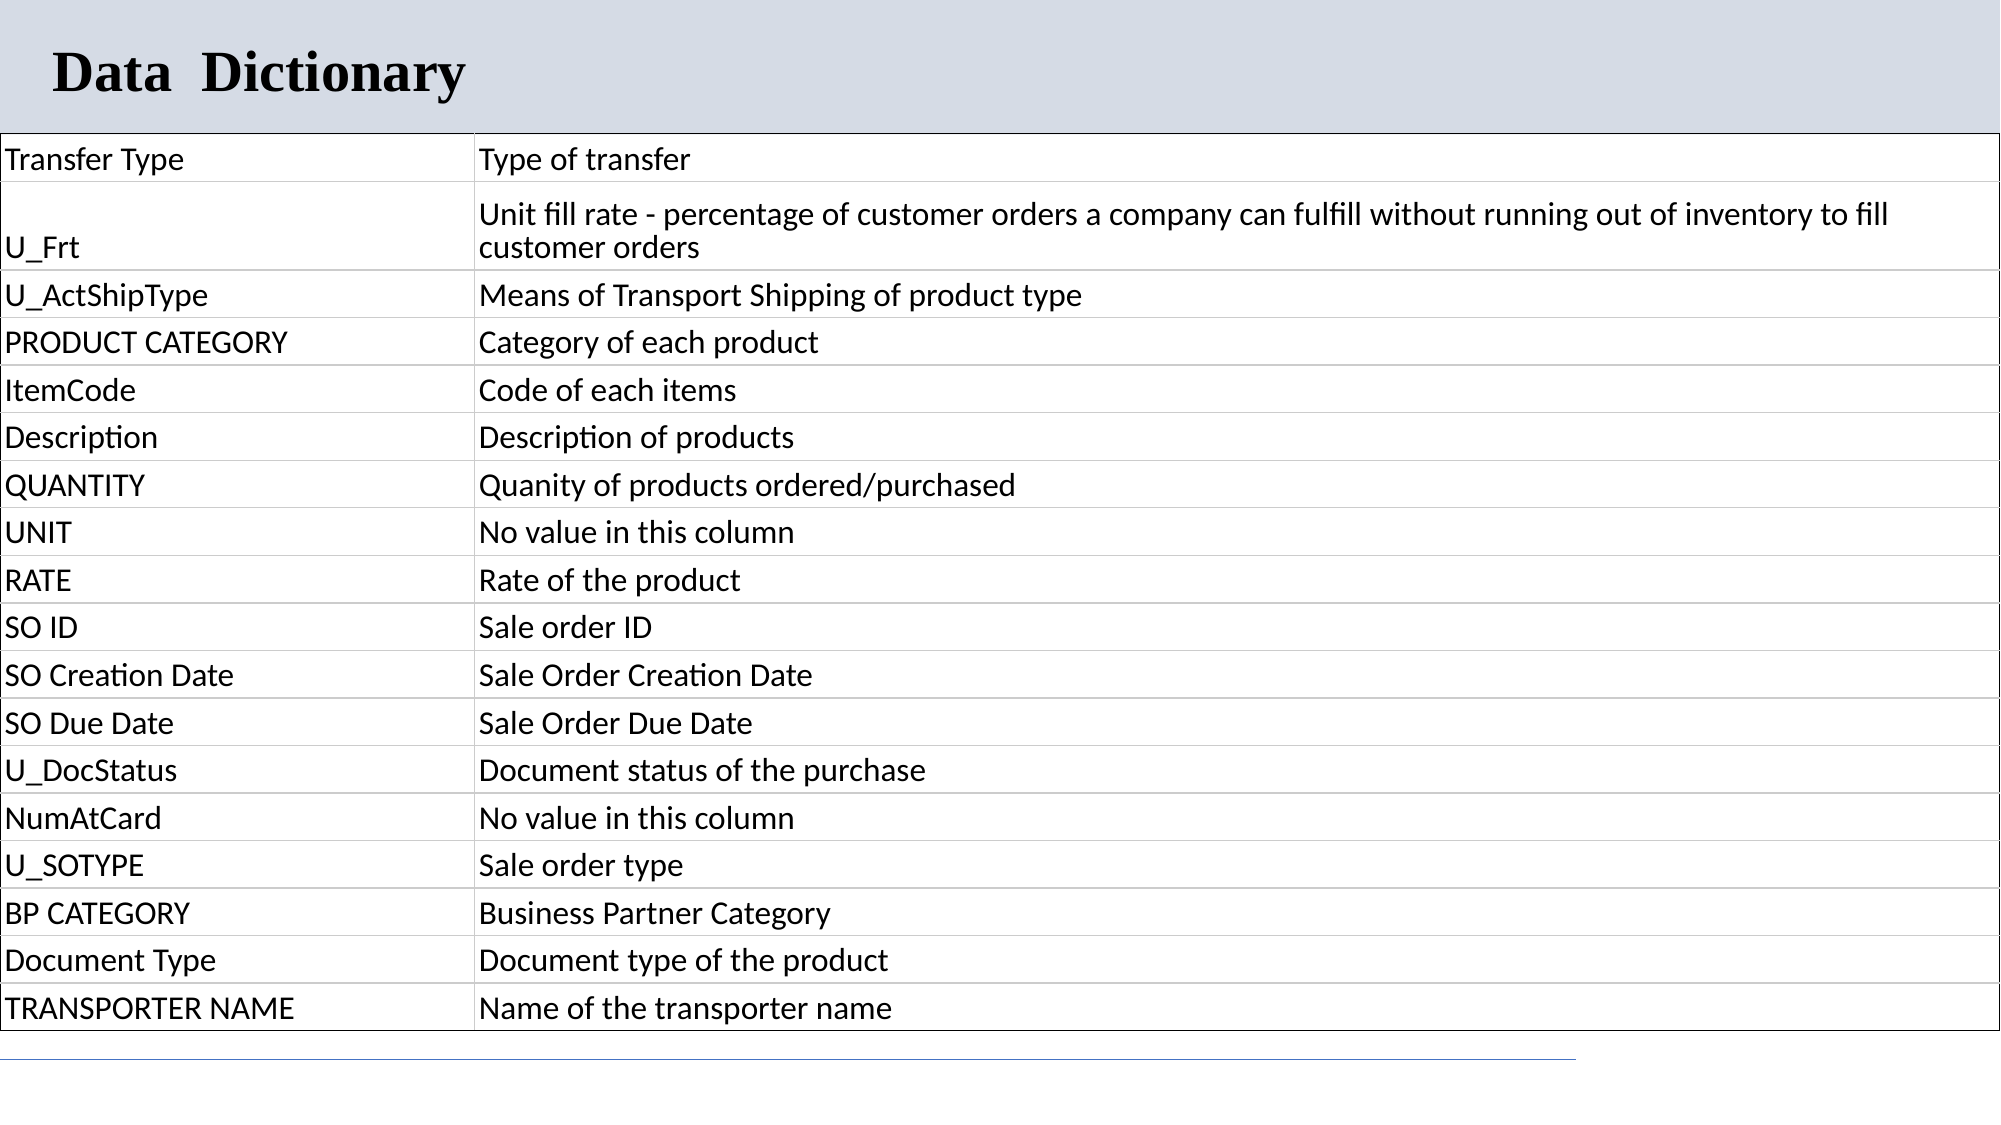

# Data  Dictionary
| Transfer Type | Type of transfer |
| --- | --- |
| U\_Frt | Unit fill rate - percentage of customer orders a company can fulfill without running out of inventory to fill customer orders |
| U\_ActShipType | Means of Transport Shipping of product type |
| PRODUCT CATEGORY | Category of each product |
| ItemCode | Code of each items |
| Description | Description of products |
| QUANTITY | Quanity of products ordered/purchased |
| UNIT | No value in this column |
| RATE | Rate of the product |
| SO ID | Sale order ID |
| SO Creation Date | Sale Order Creation Date |
| SO Due Date | Sale Order Due Date |
| U\_DocStatus | Document status of the purchase |
| NumAtCard | No value in this column |
| U\_SOTYPE | Sale order type |
| BP CATEGORY | Business Partner Category |
| Document Type | Document type of the product |
| TRANSPORTER NAME | Name of the transporter name |